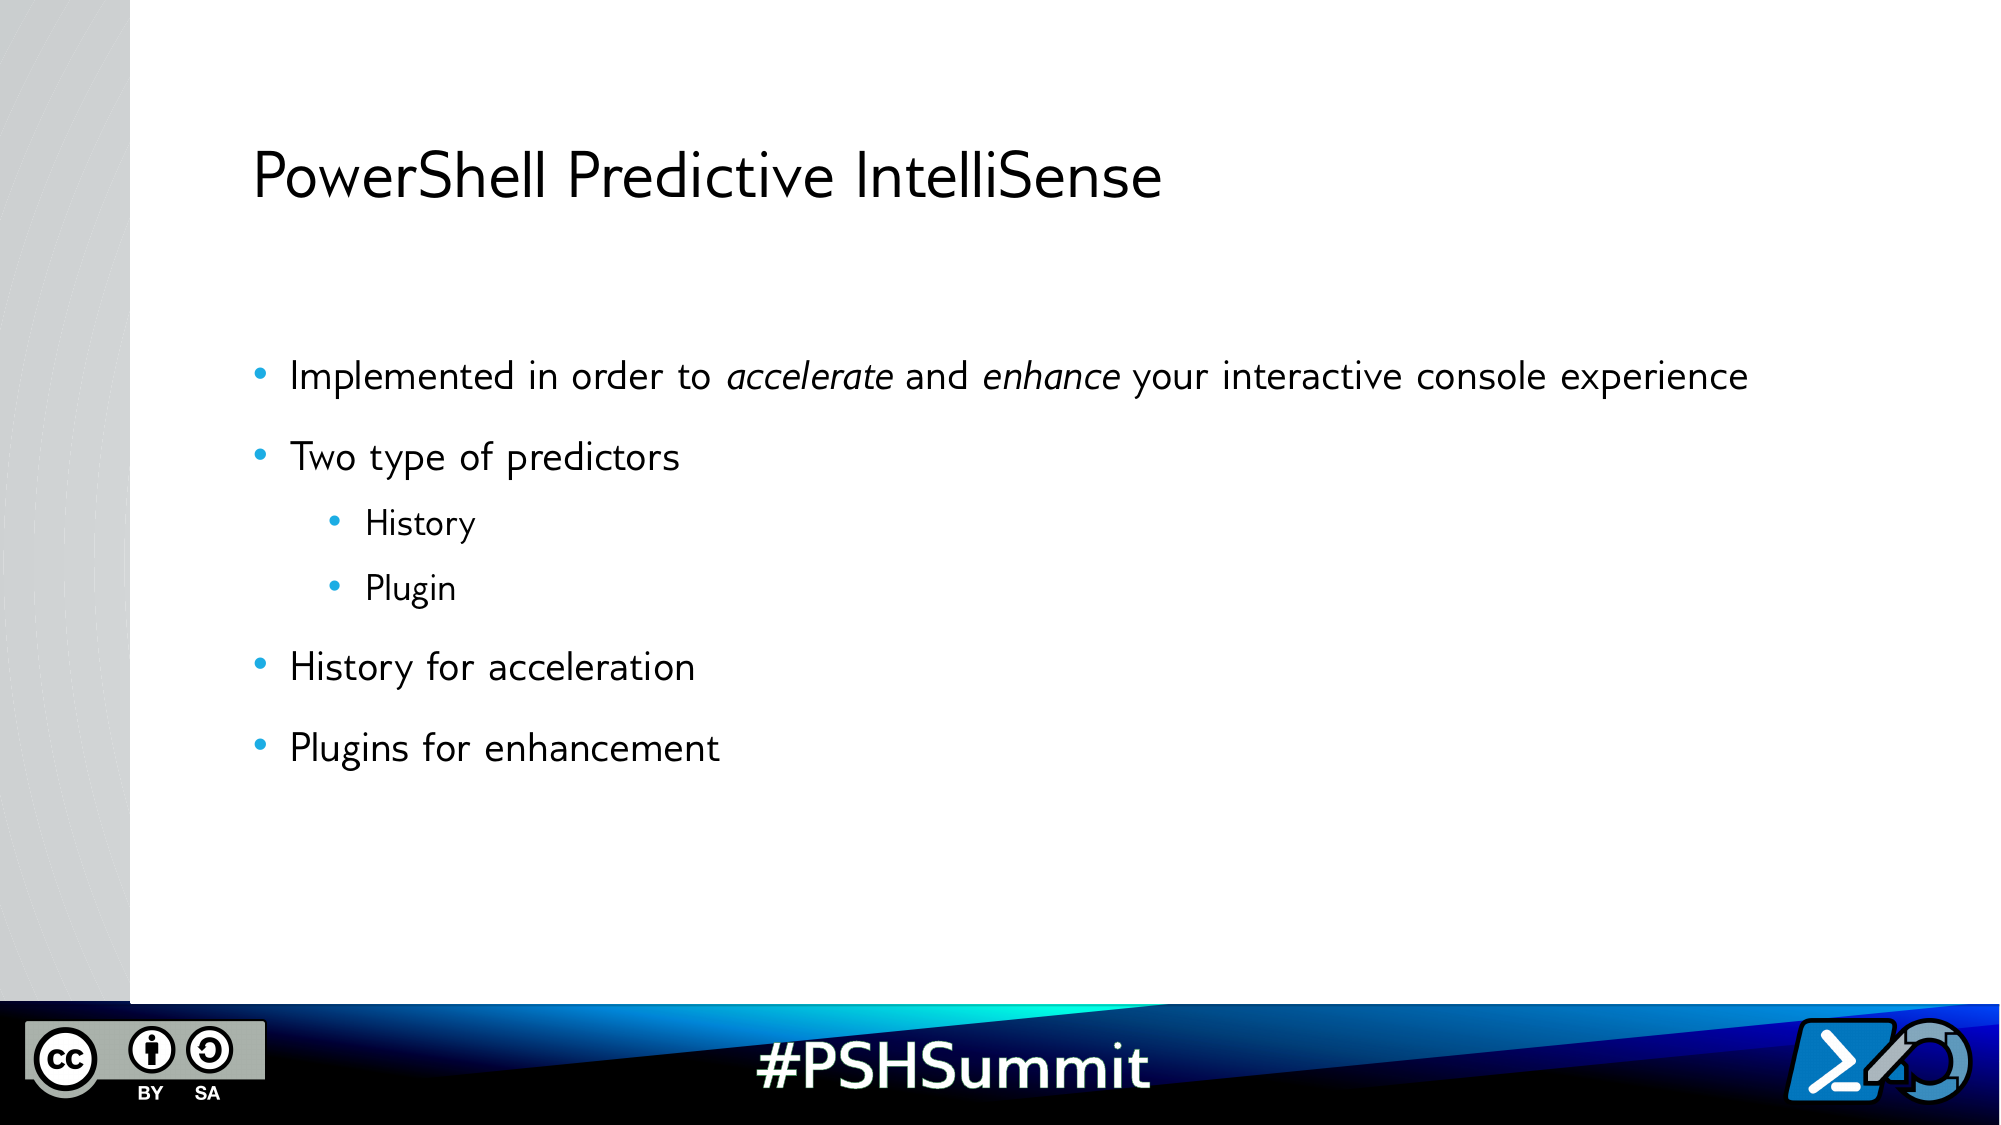

# PowerShell Predictive IntelliSense
Implemented in order to accelerate and enhance your interactive console experience
Two type of predictors
History
Plugin
History for acceleration
Plugins for enhancement